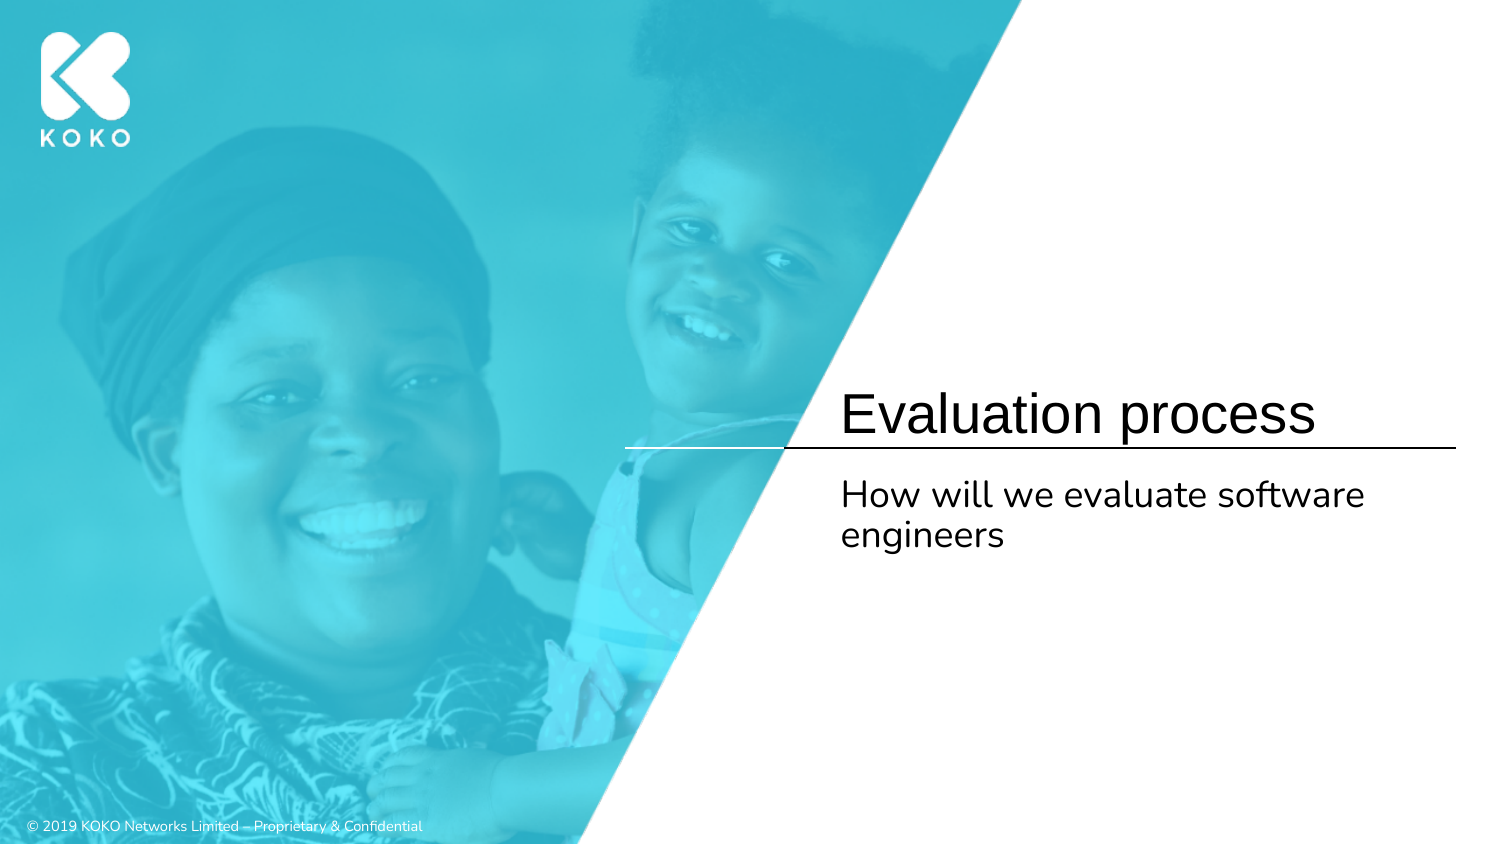

# Evaluation process
How will we evaluate software engineers